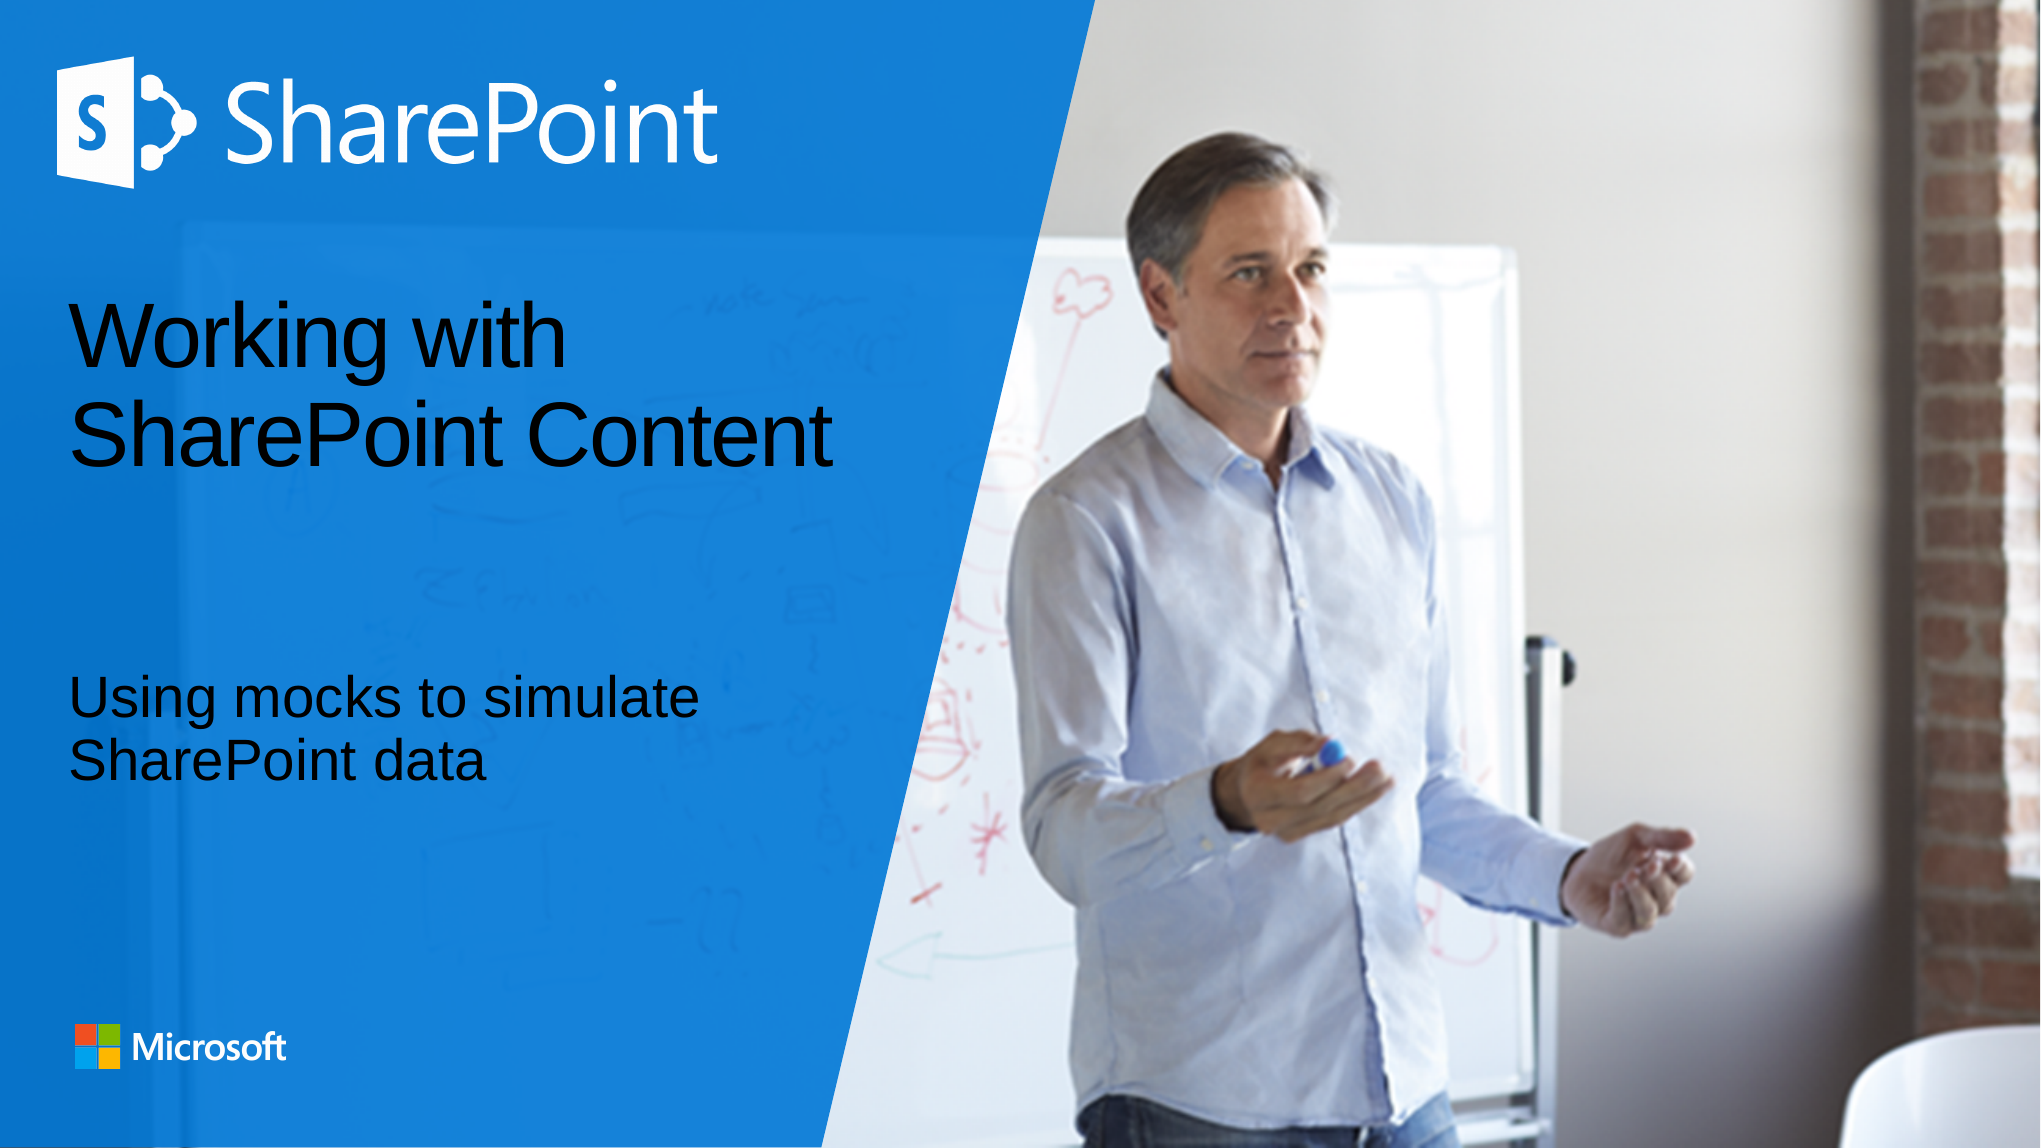

# Working with SharePoint Content
Using mocks to simulate SharePoint data